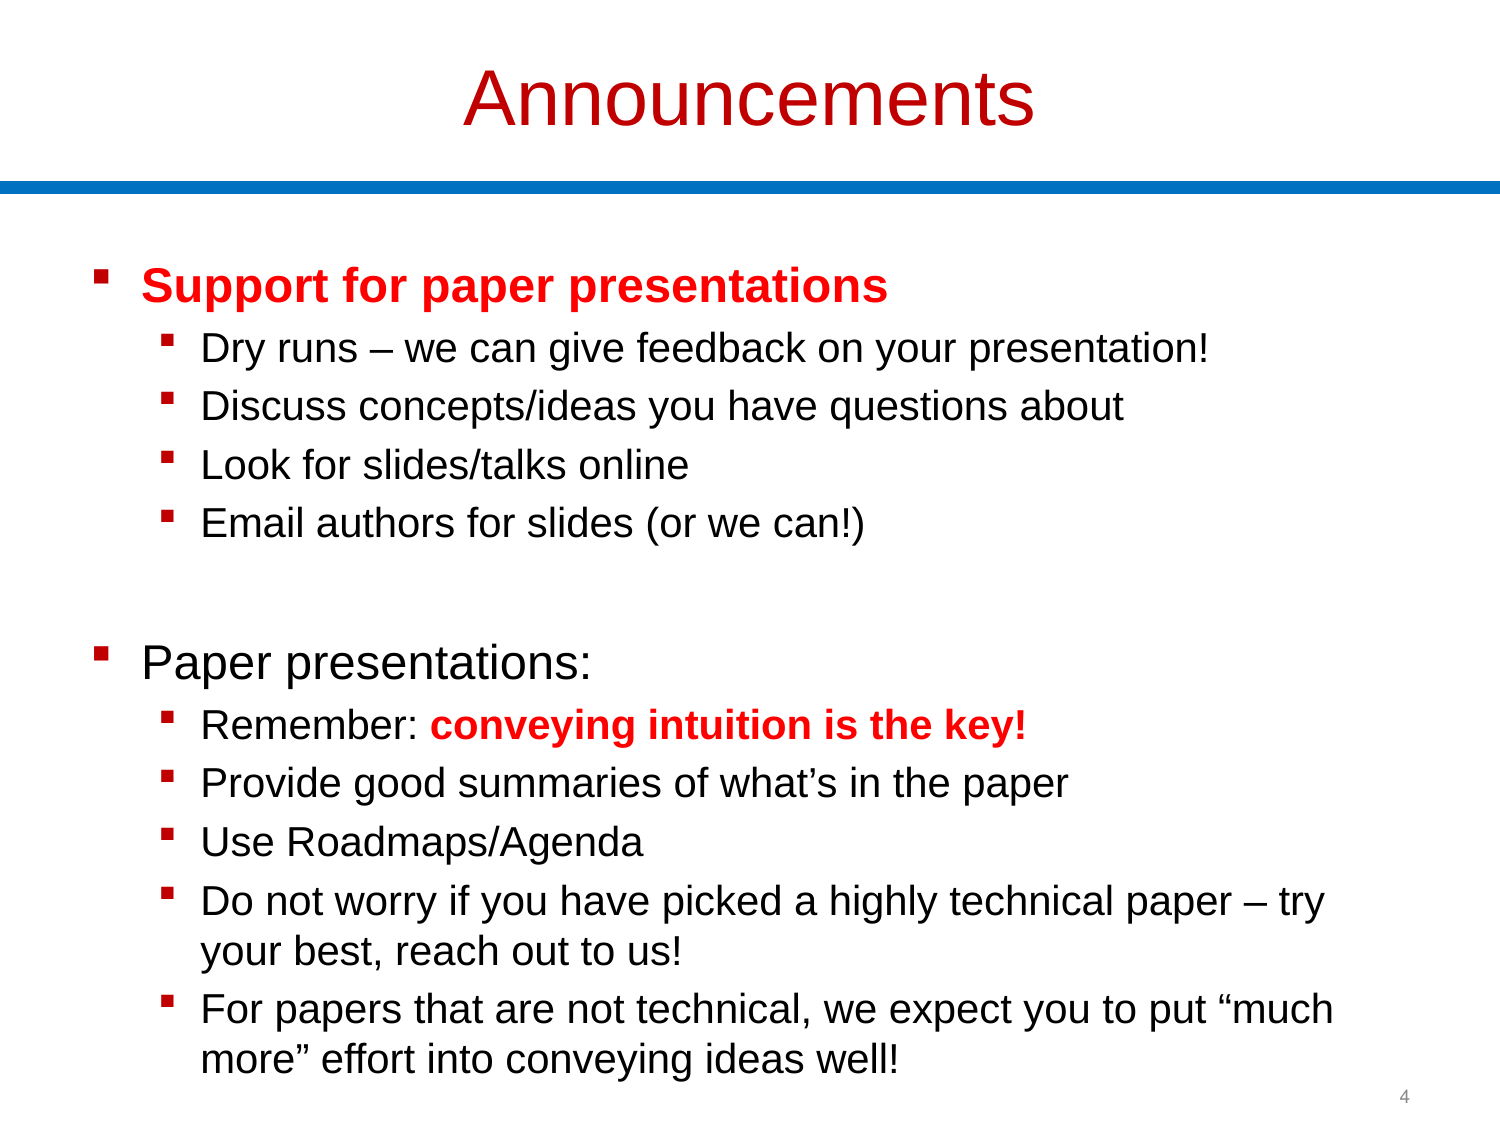

# Announcements
Support for paper presentations
Dry runs – we can give feedback on your presentation!
Discuss concepts/ideas you have questions about
Look for slides/talks online
Email authors for slides (or we can!)

Paper presentations:
Remember: conveying intuition is the key!
Provide good summaries of what’s in the paper
Use Roadmaps/Agenda
Do not worry if you have picked a highly technical paper – try your best, reach out to us!
For papers that are not technical, we expect you to put “much more” effort into conveying ideas well!

4